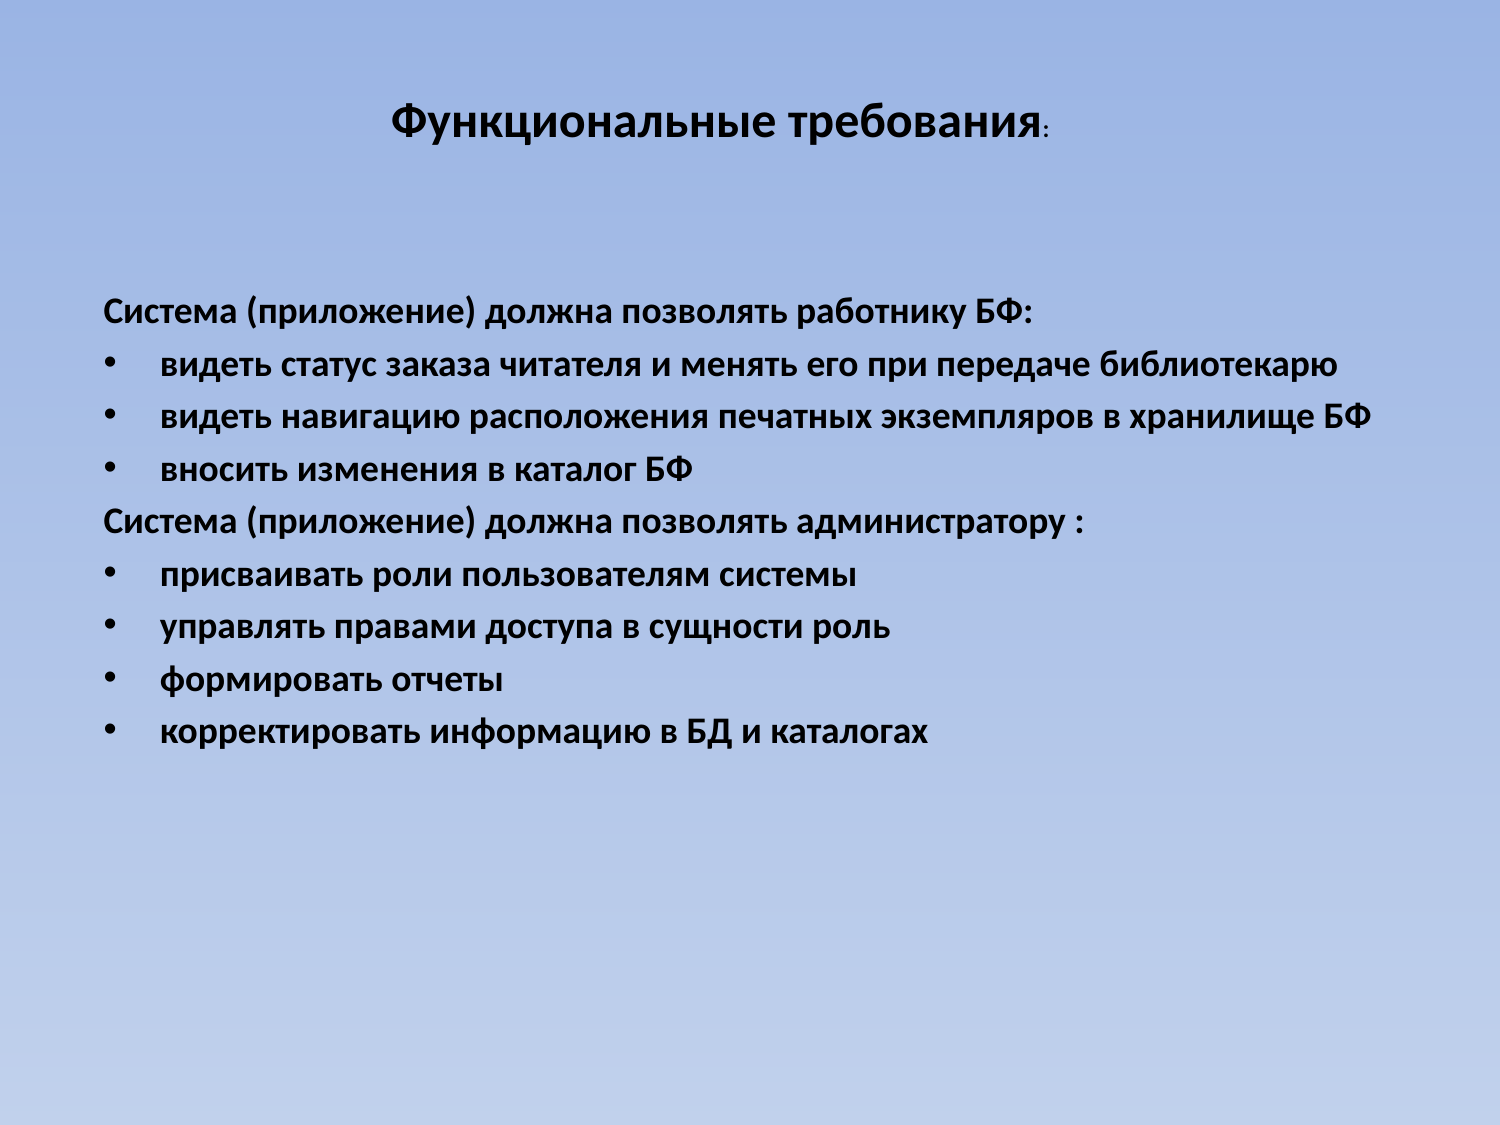

Функциональные требования:
Система (приложение) должна позволять работнику БФ:
видеть статус заказа читателя и менять его при передаче библиотекарю
видеть навигацию расположения печатных экземпляров в хранилище БФ
вносить изменения в каталог БФ
Система (приложение) должна позволять администратору :
присваивать роли пользователям системы
управлять правами доступа в сущности роль
формировать отчеты
корректировать информацию в БД и каталогах